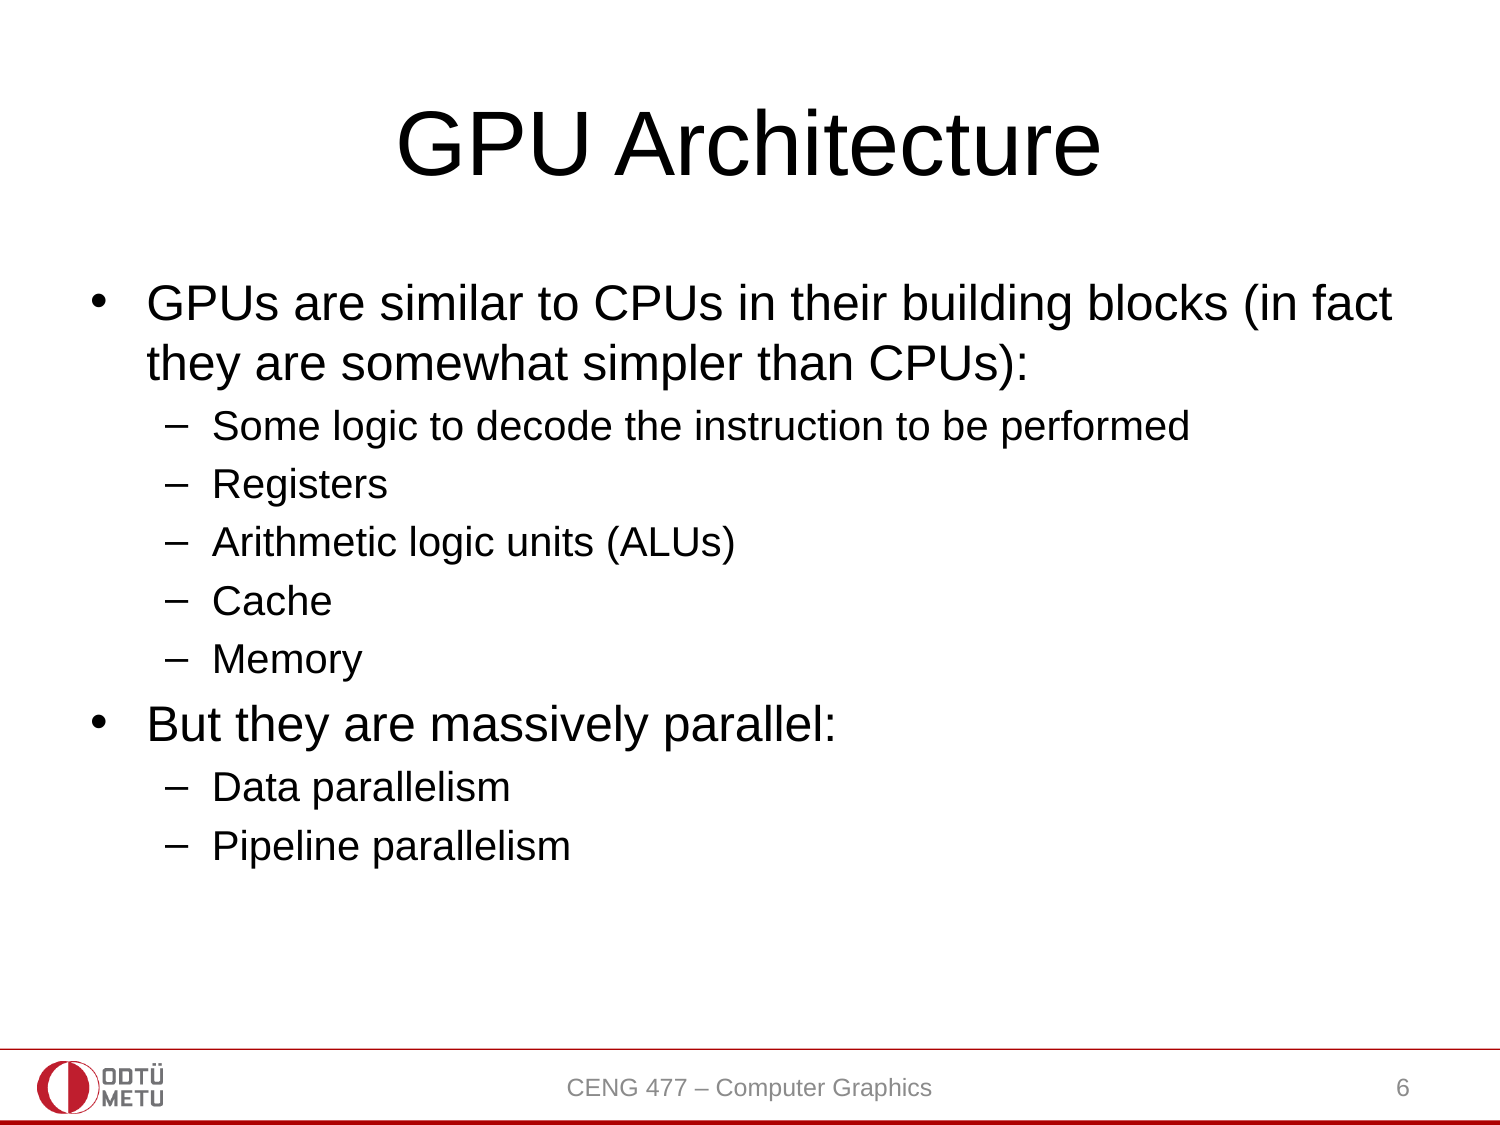

# GPU Architecture
GPUs are similar to CPUs in their building blocks (in fact they are somewhat simpler than CPUs):
Some logic to decode the instruction to be performed
Registers
Arithmetic logic units (ALUs)
Cache
Memory
But they are massively parallel:
Data parallelism
Pipeline parallelism
CENG 477 – Computer Graphics
6